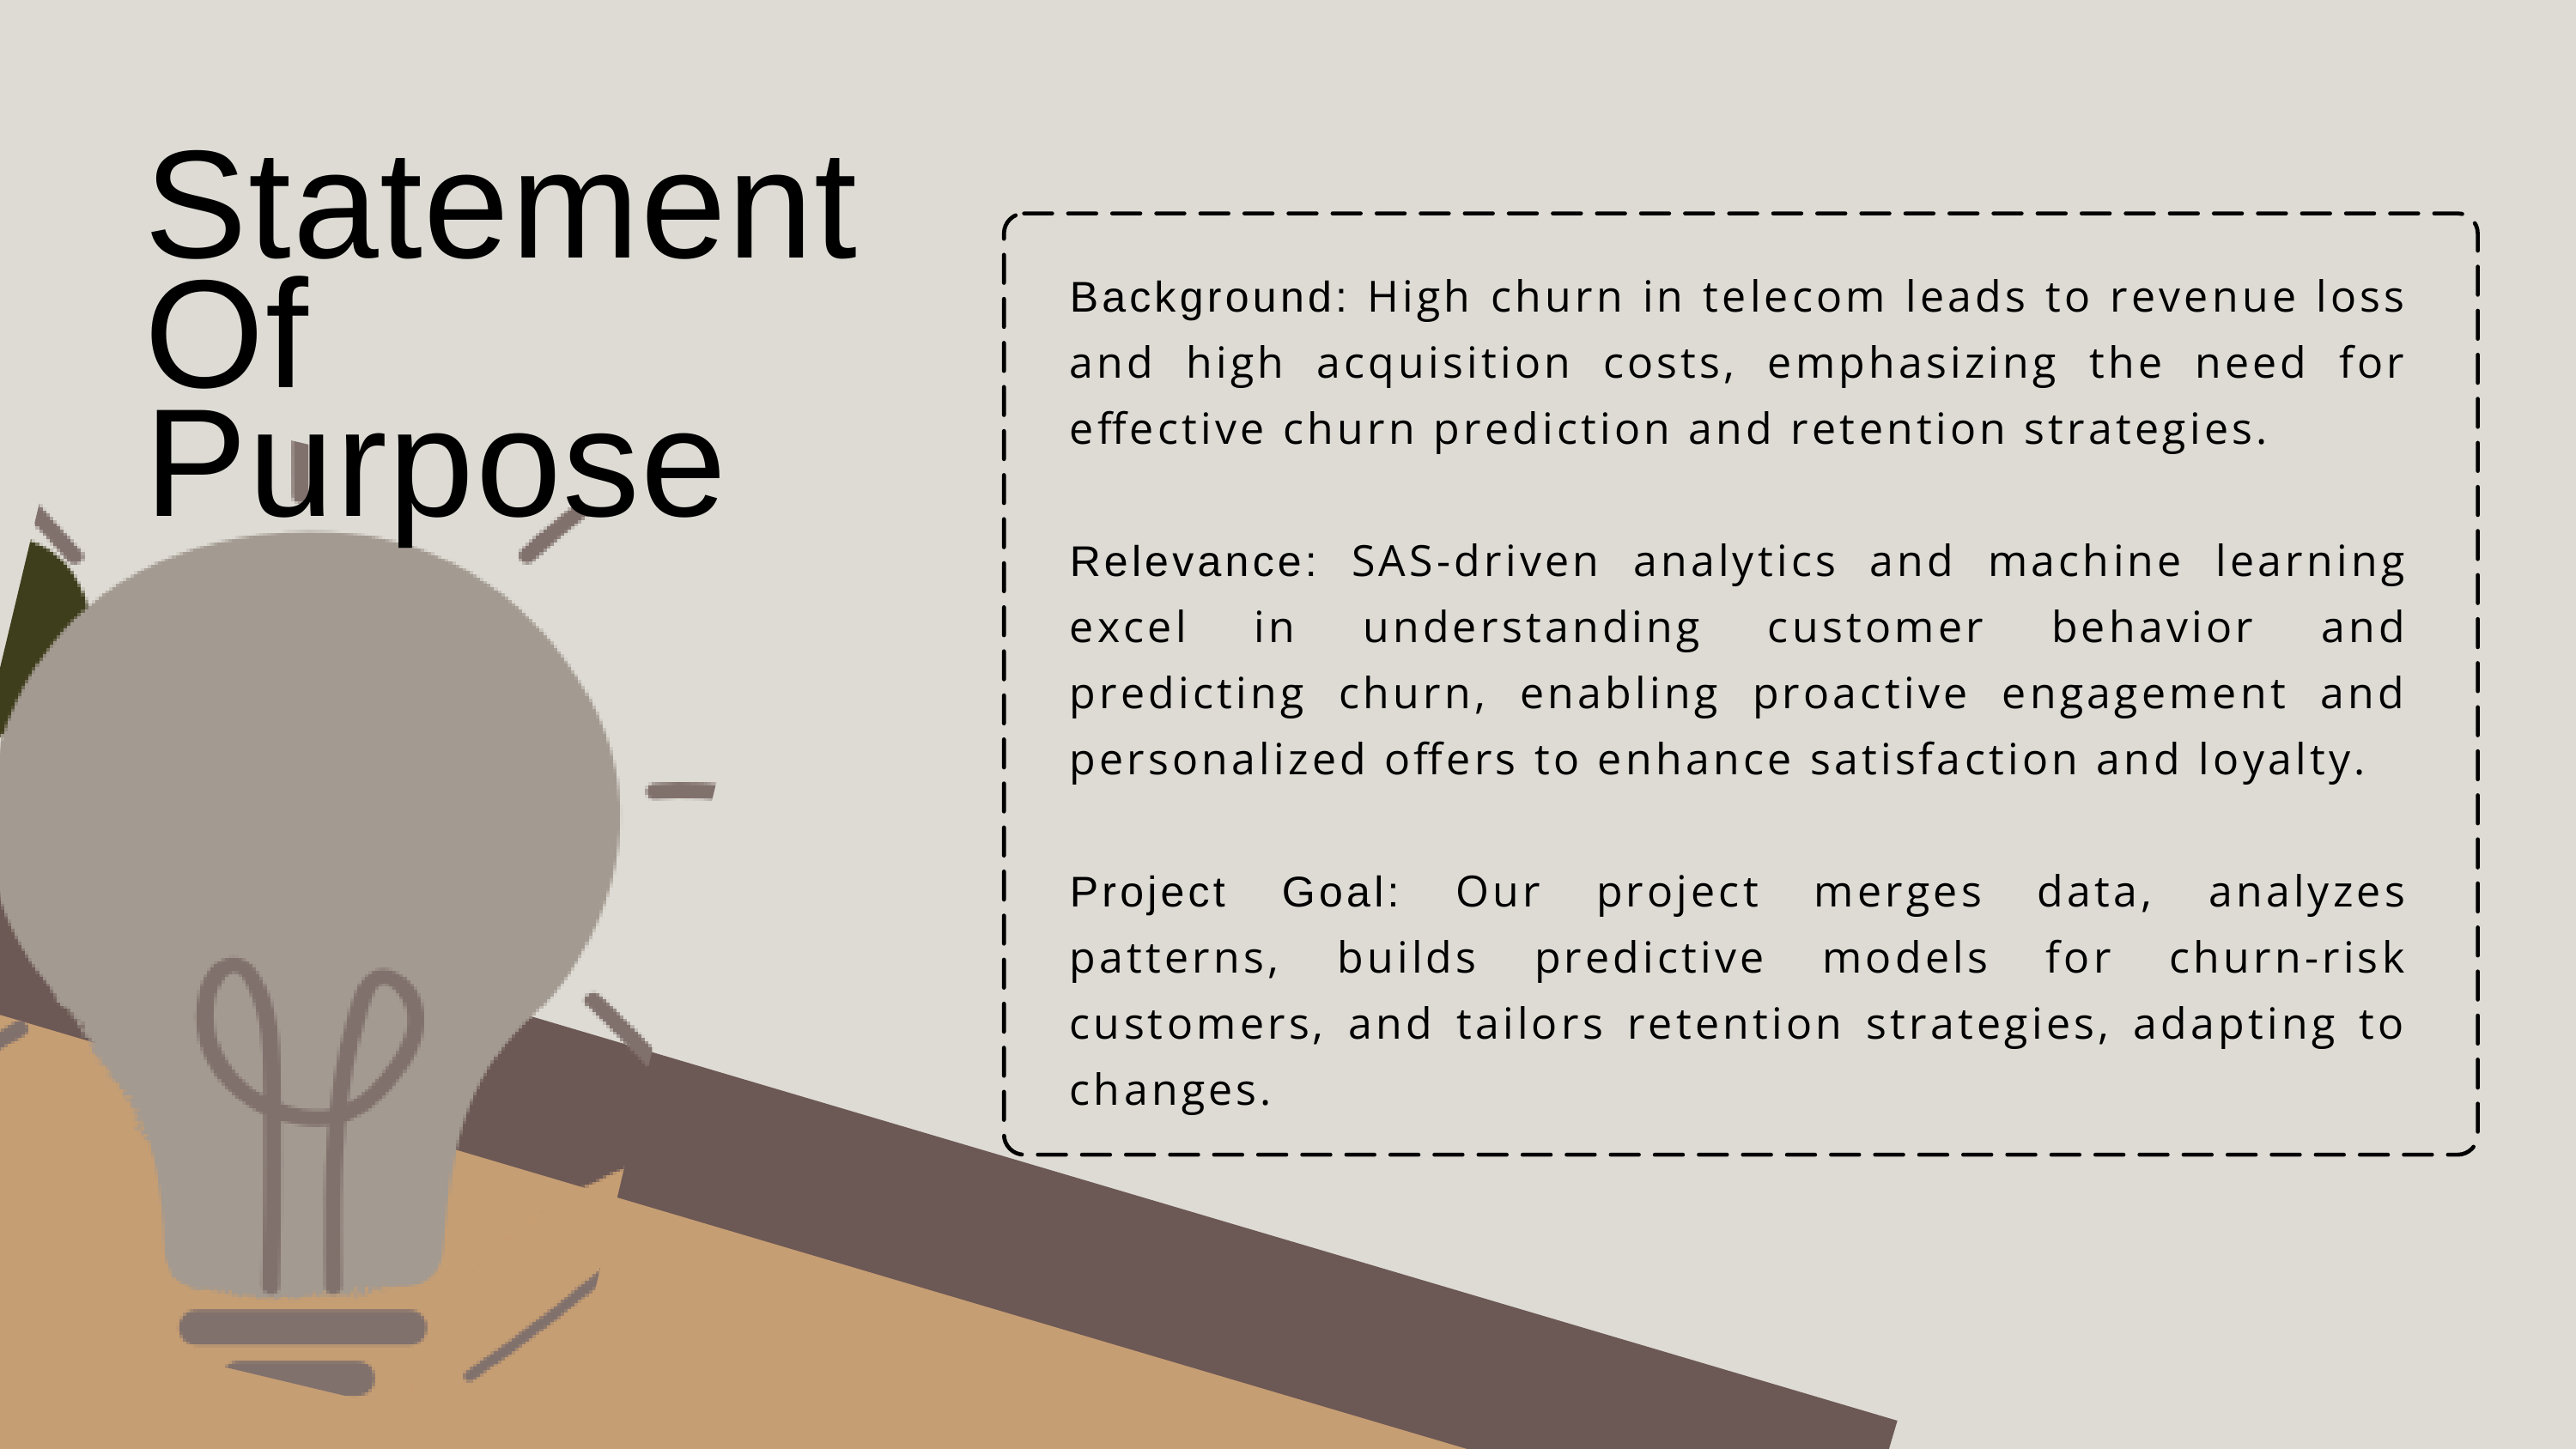

Statement Of Purpose

Background: High churn in telecom leads to revenue loss and high acquisition costs, emphasizing the need for effective churn prediction and retention strategies.

Relevance: SAS-driven analytics and machine learning excel in understanding customer behavior and predicting churn, enabling proactive engagement and personalized offers to enhance satisfaction and loyalty.

Project Goal: Our project merges data, analyzes patterns, builds predictive models for churn-risk customers, and tailors retention strategies, adapting to changes.